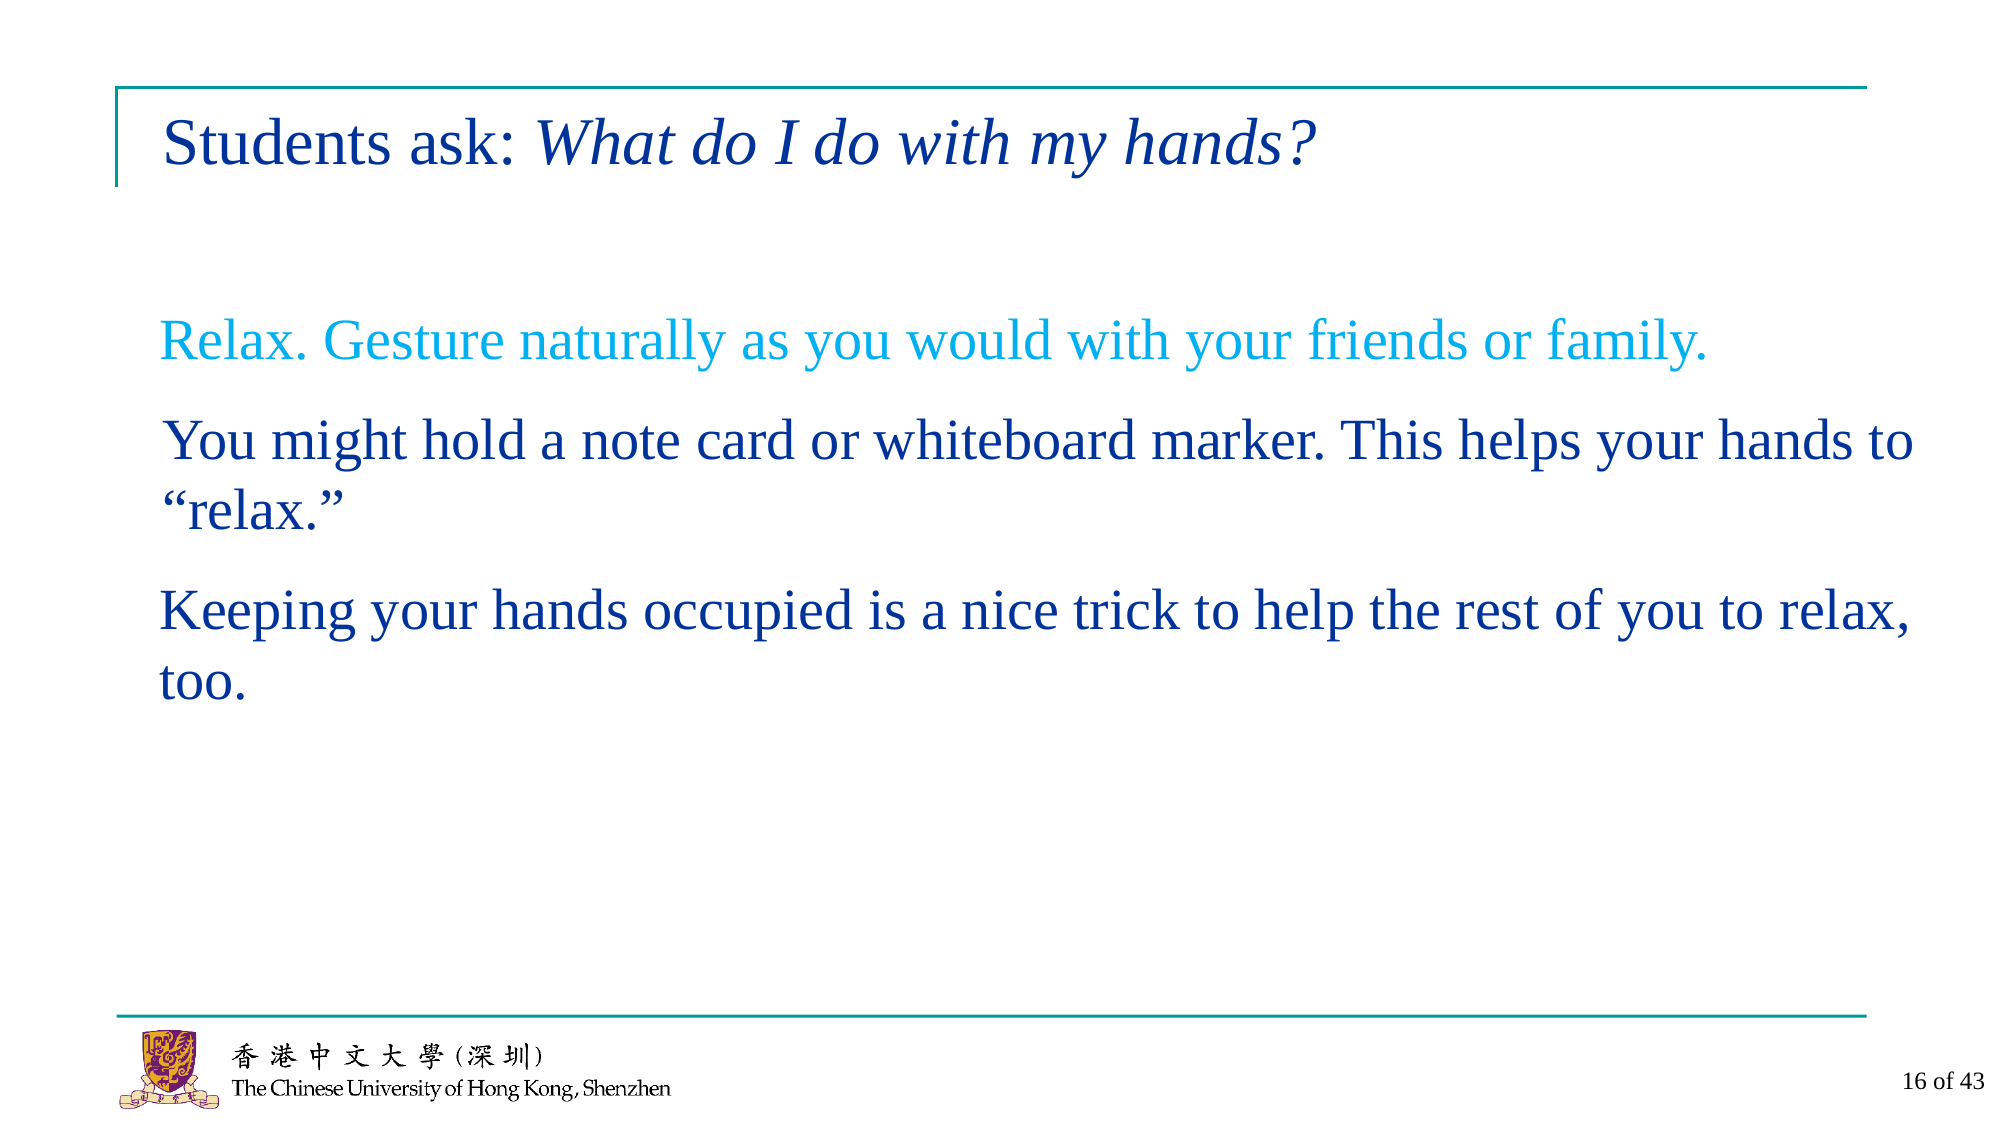

Students ask: What do I do with my hands?
Relax. Gesture naturally as you would with your friends or family.
You might hold a note card or whiteboard marker. This helps your hands to “relax.”
Keeping your hands occupied is a nice trick to help the rest of you to relax, too.
16 of 43